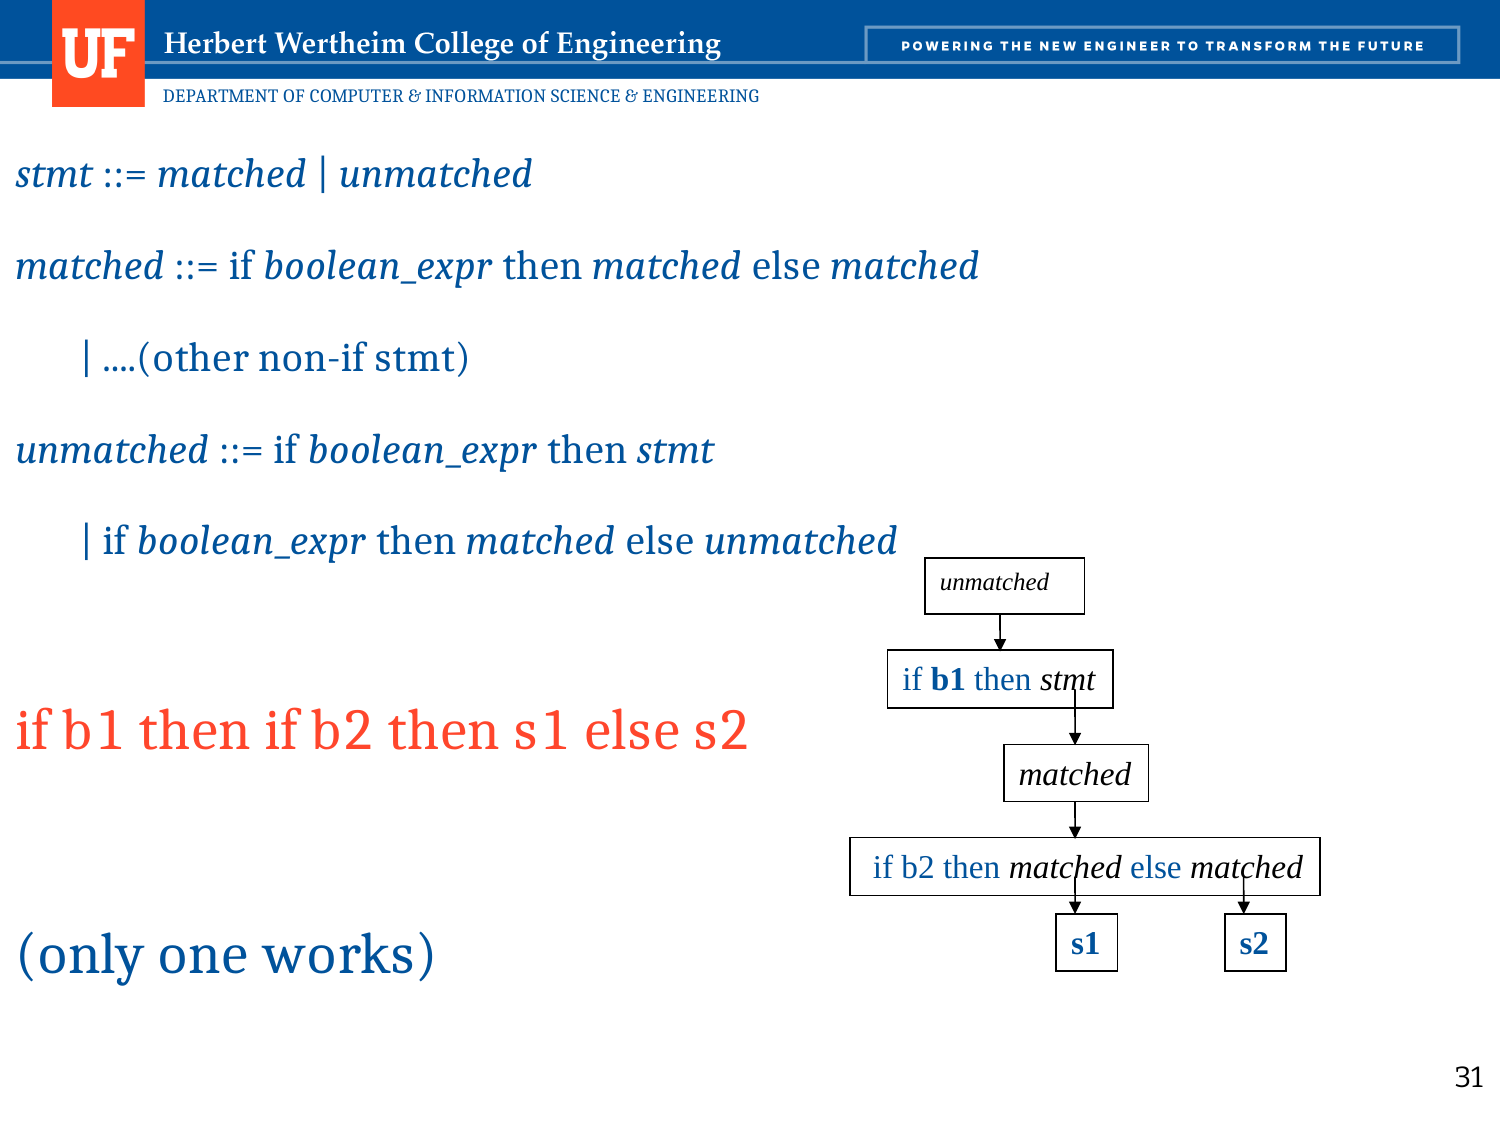

stmt ::= matched | unmatched
matched ::= if boolean_expr then matched else matched
       | ....(other non-if stmt)
unmatched ::= if boolean_expr then stmt
       | if boolean_expr then matched else unmatched

if b1 then if b2 then s1 else s2

(only one works)
unmatched

if b1 then stmt

matched

 if b2 then matched else matched

s1
s2
31